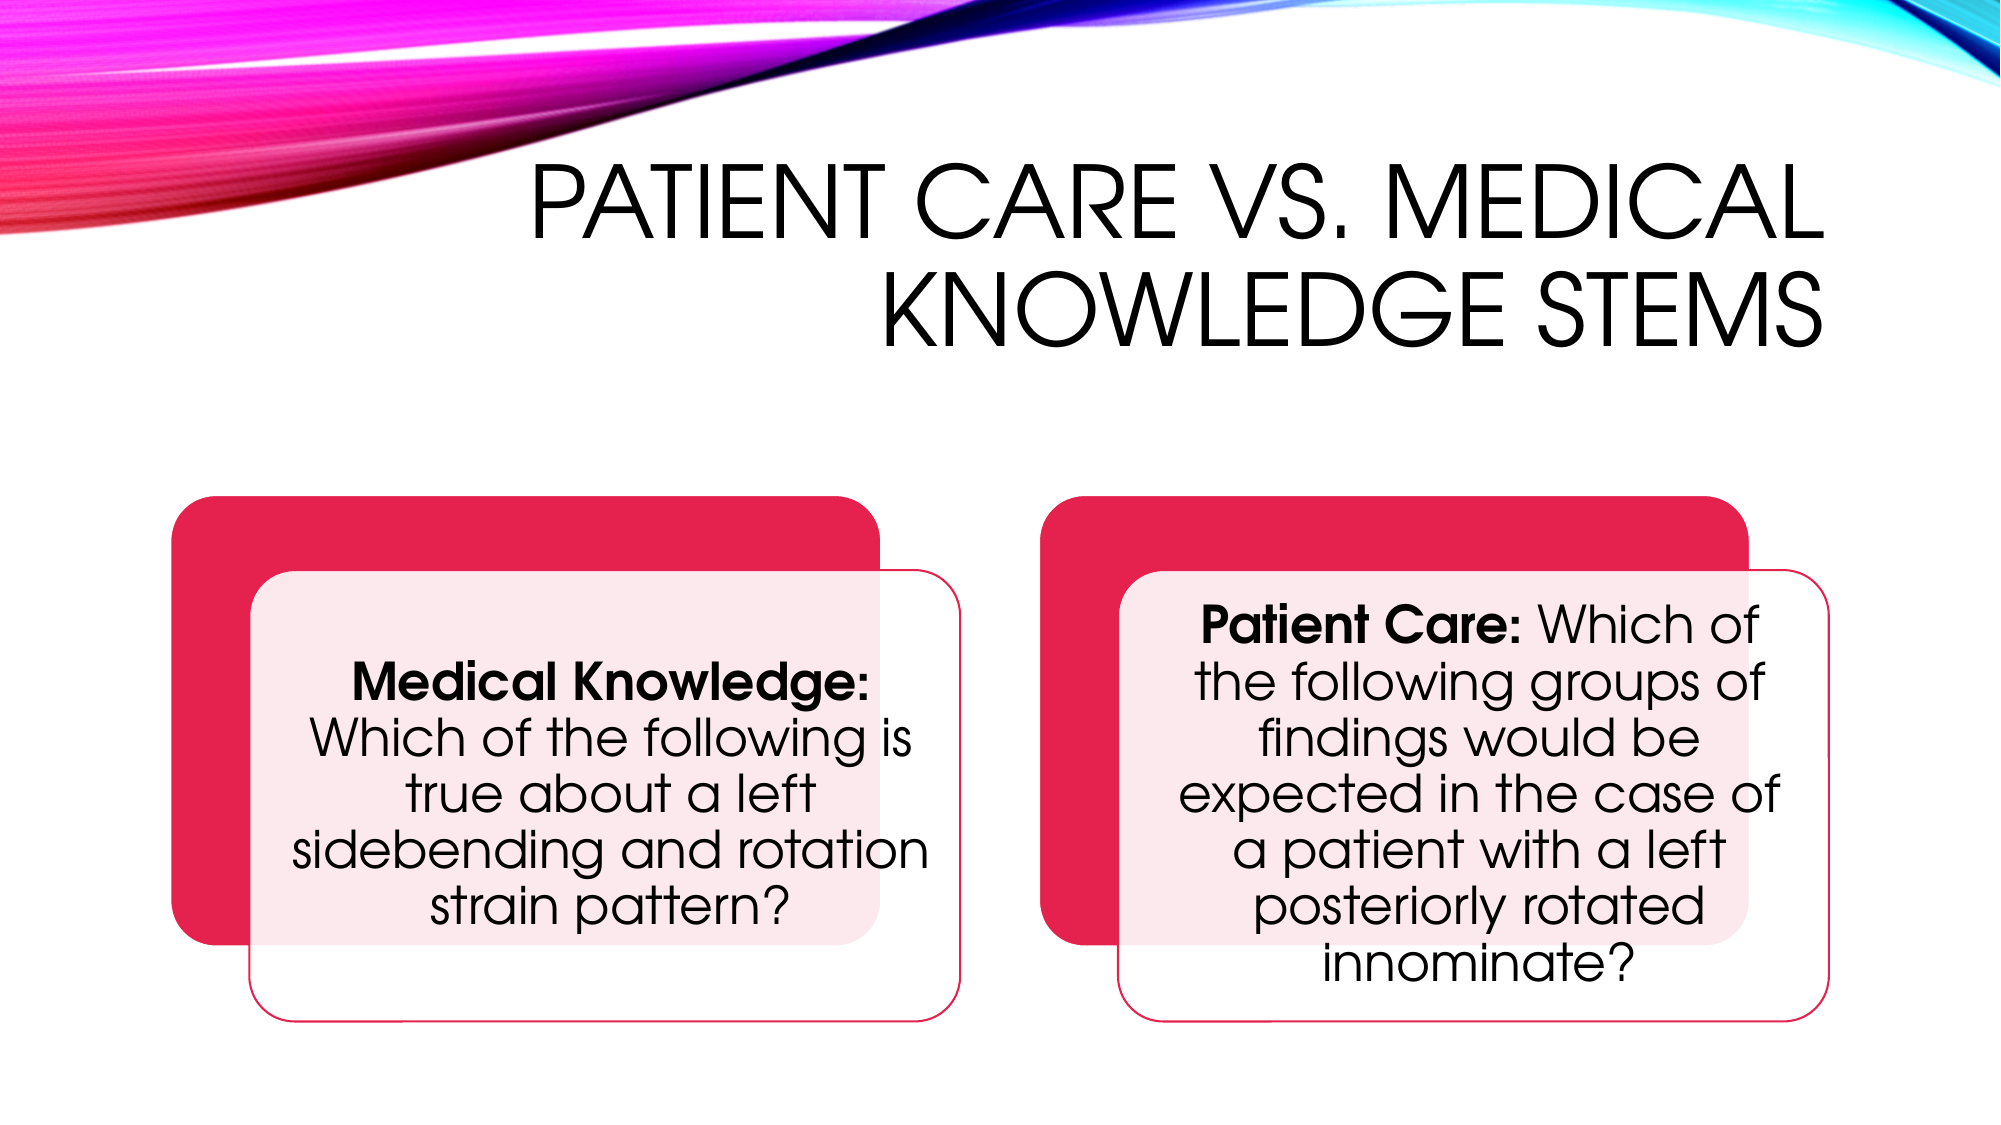

# Patient Care vs. Medical Knowledge Stems
Medical Knowledge: Which of the following is true about a left sidebending and rotation strain pattern?
Patient Care: Which of the following groups of findings would be expected in the case of a patient with a left posteriorly rotated innominate?